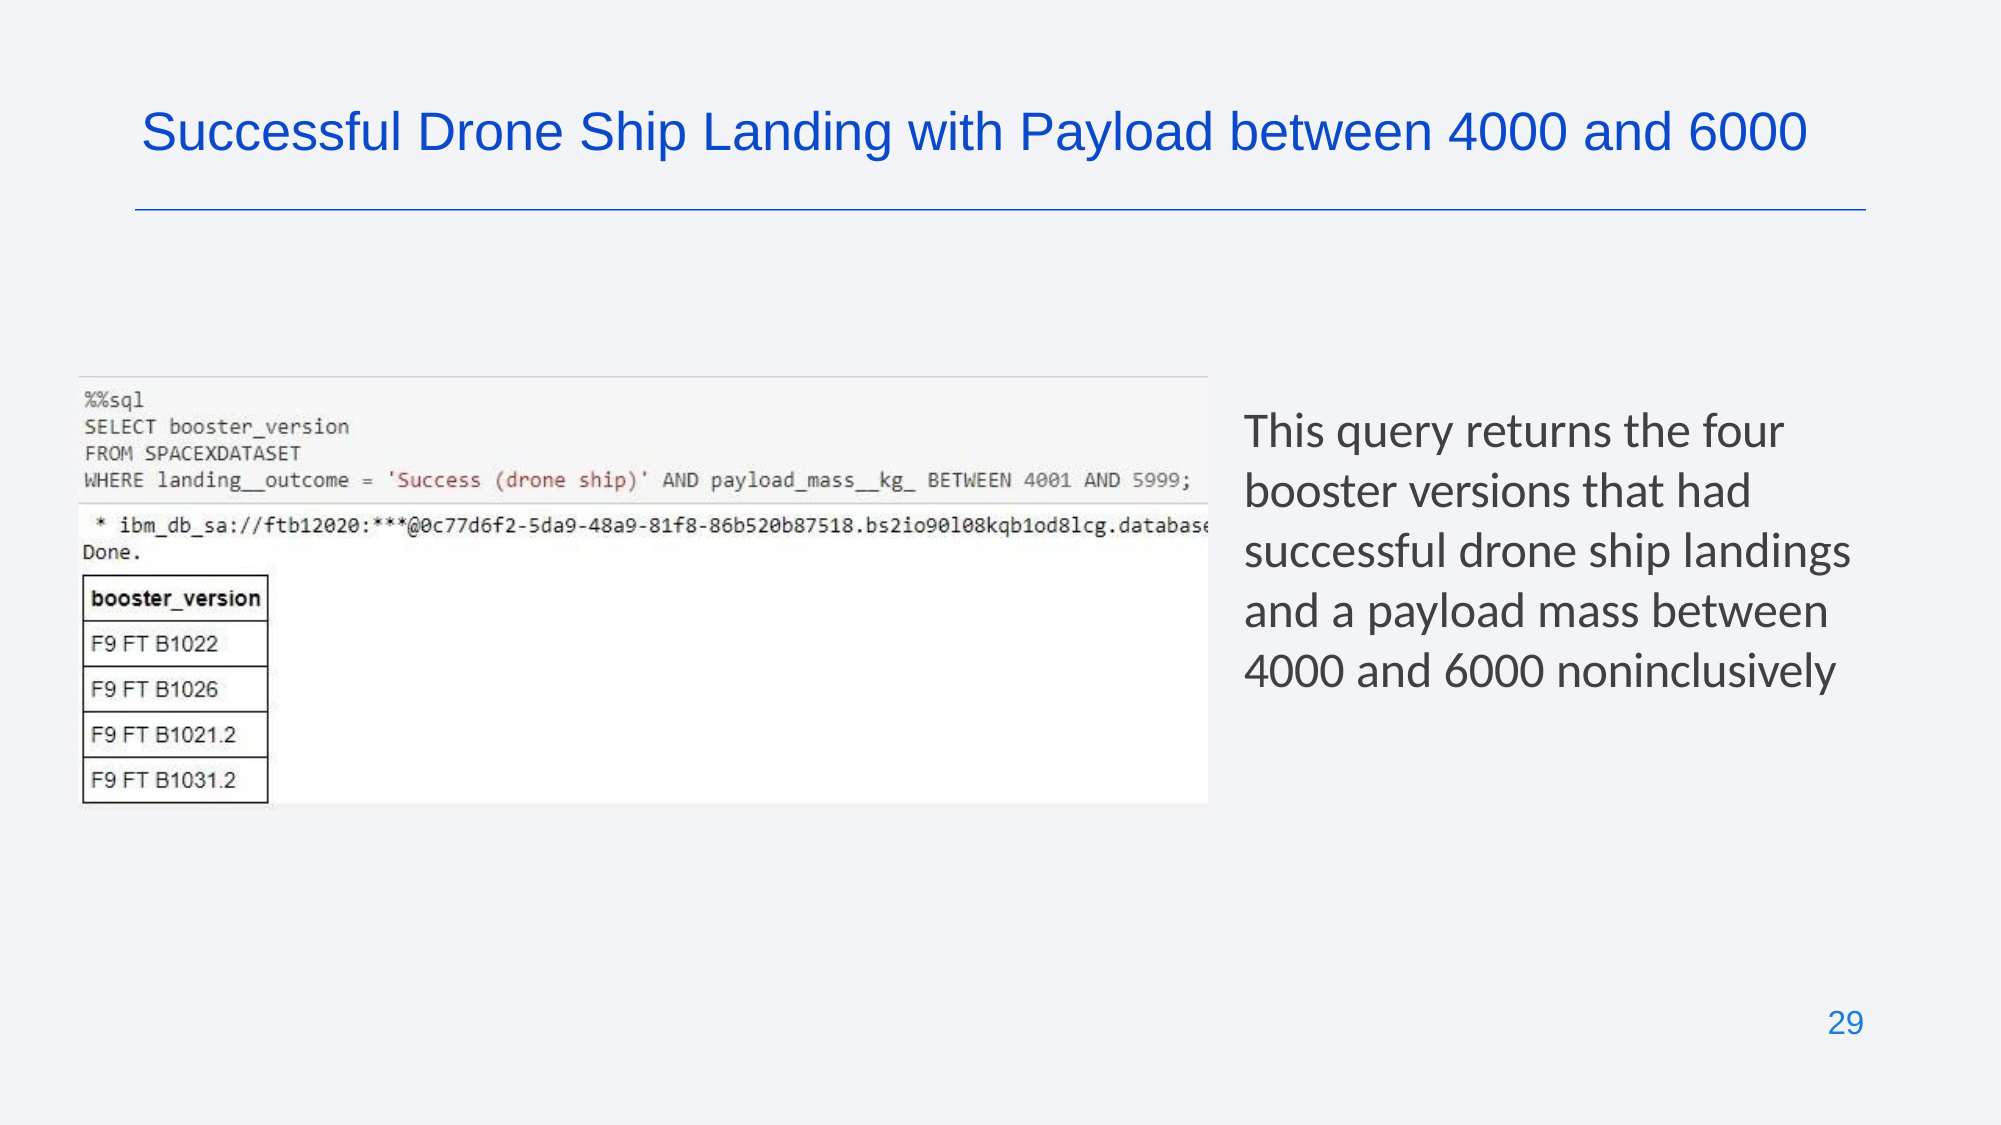

Successful Drone Ship Landing with Payload between 4000 and 6000

This query returns the four  booster versions that had  successful drone ship landings  and a payload mass between  4000 and 6000 noninclusively
29